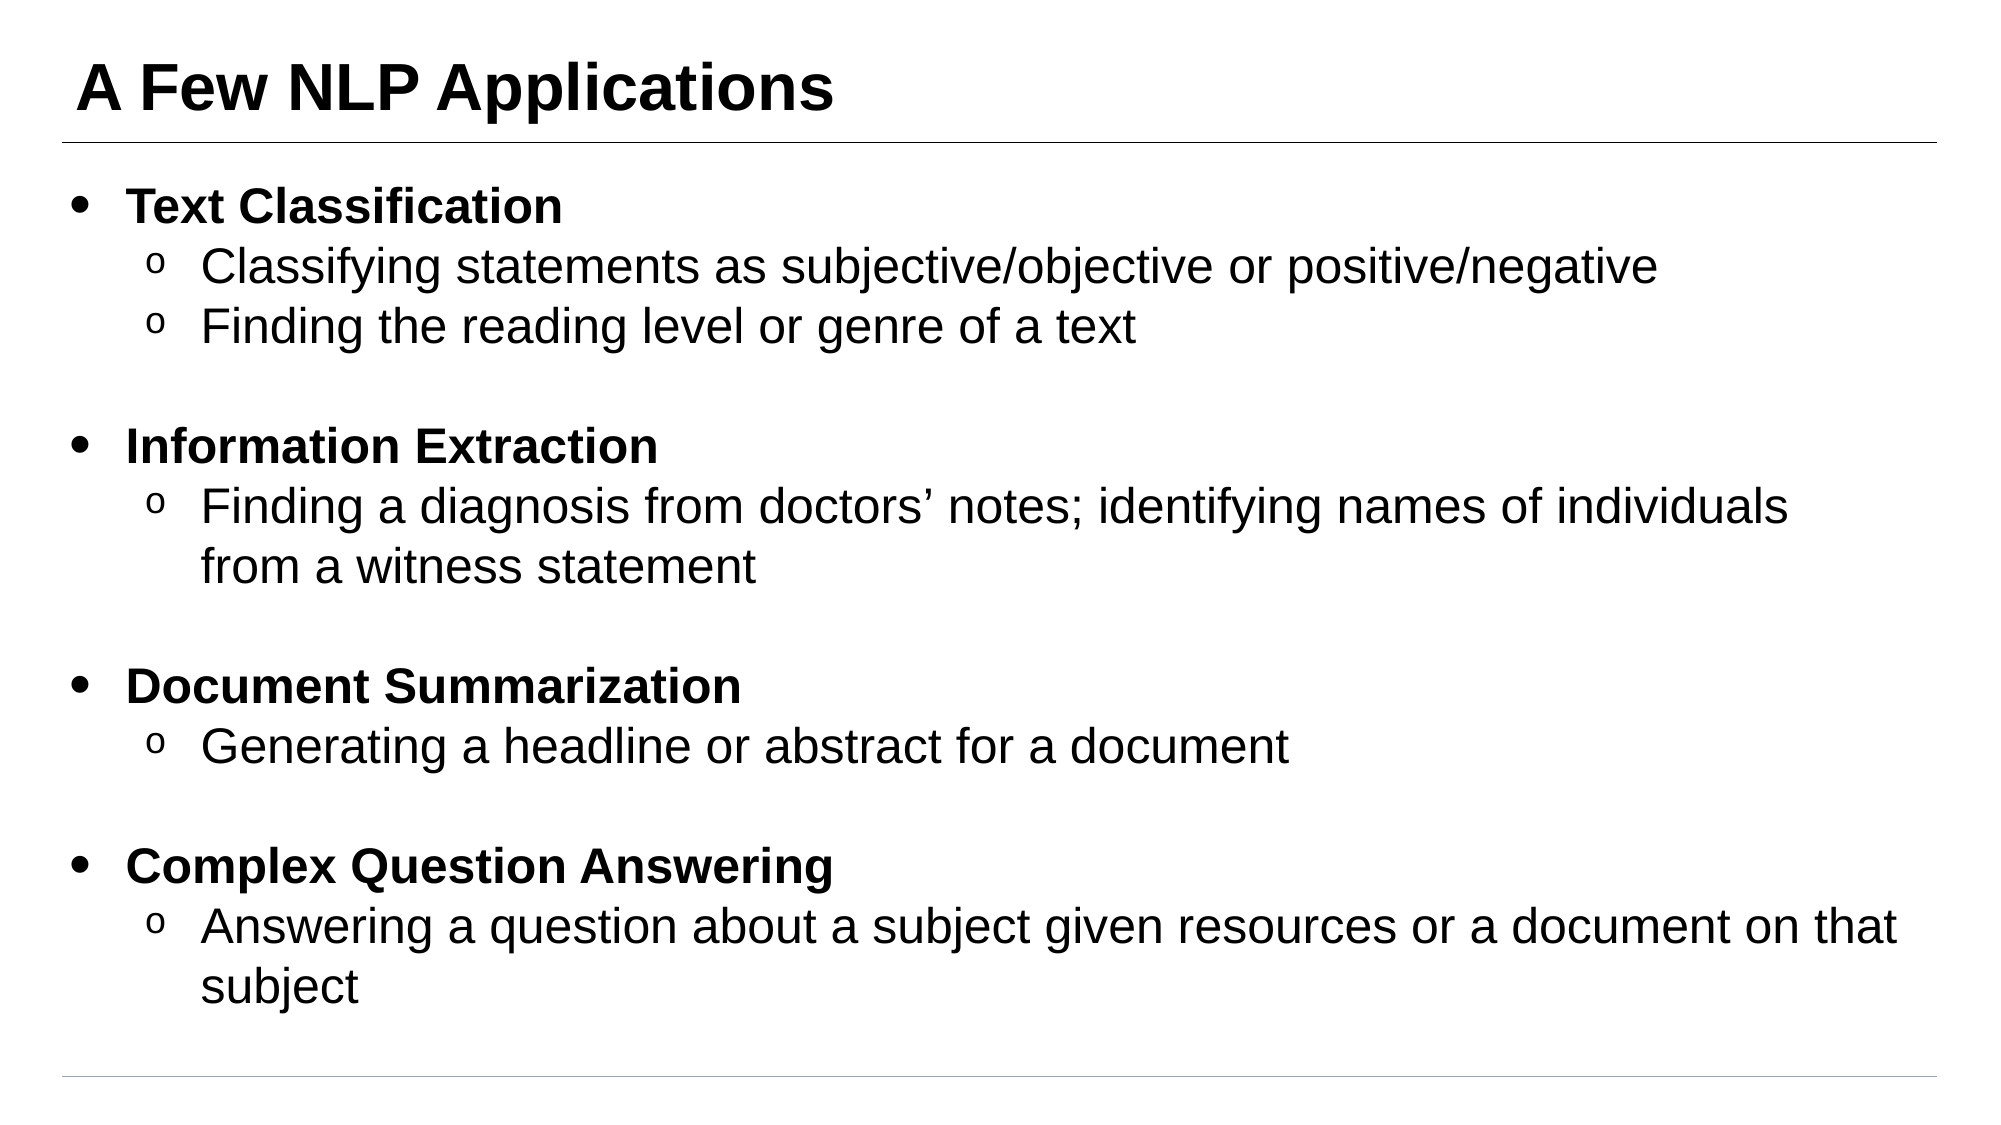

# A Few NLP Applications
Text Classification
Classifying statements as subjective/objective or positive/negative
Finding the reading level or genre of a text

Information Extraction
Finding a diagnosis from doctors’ notes; identifying names of individuals from a witness statement

Document Summarization
Generating a headline or abstract for a document

Complex Question Answering
Answering a question about a subject given resources or a document on that subject